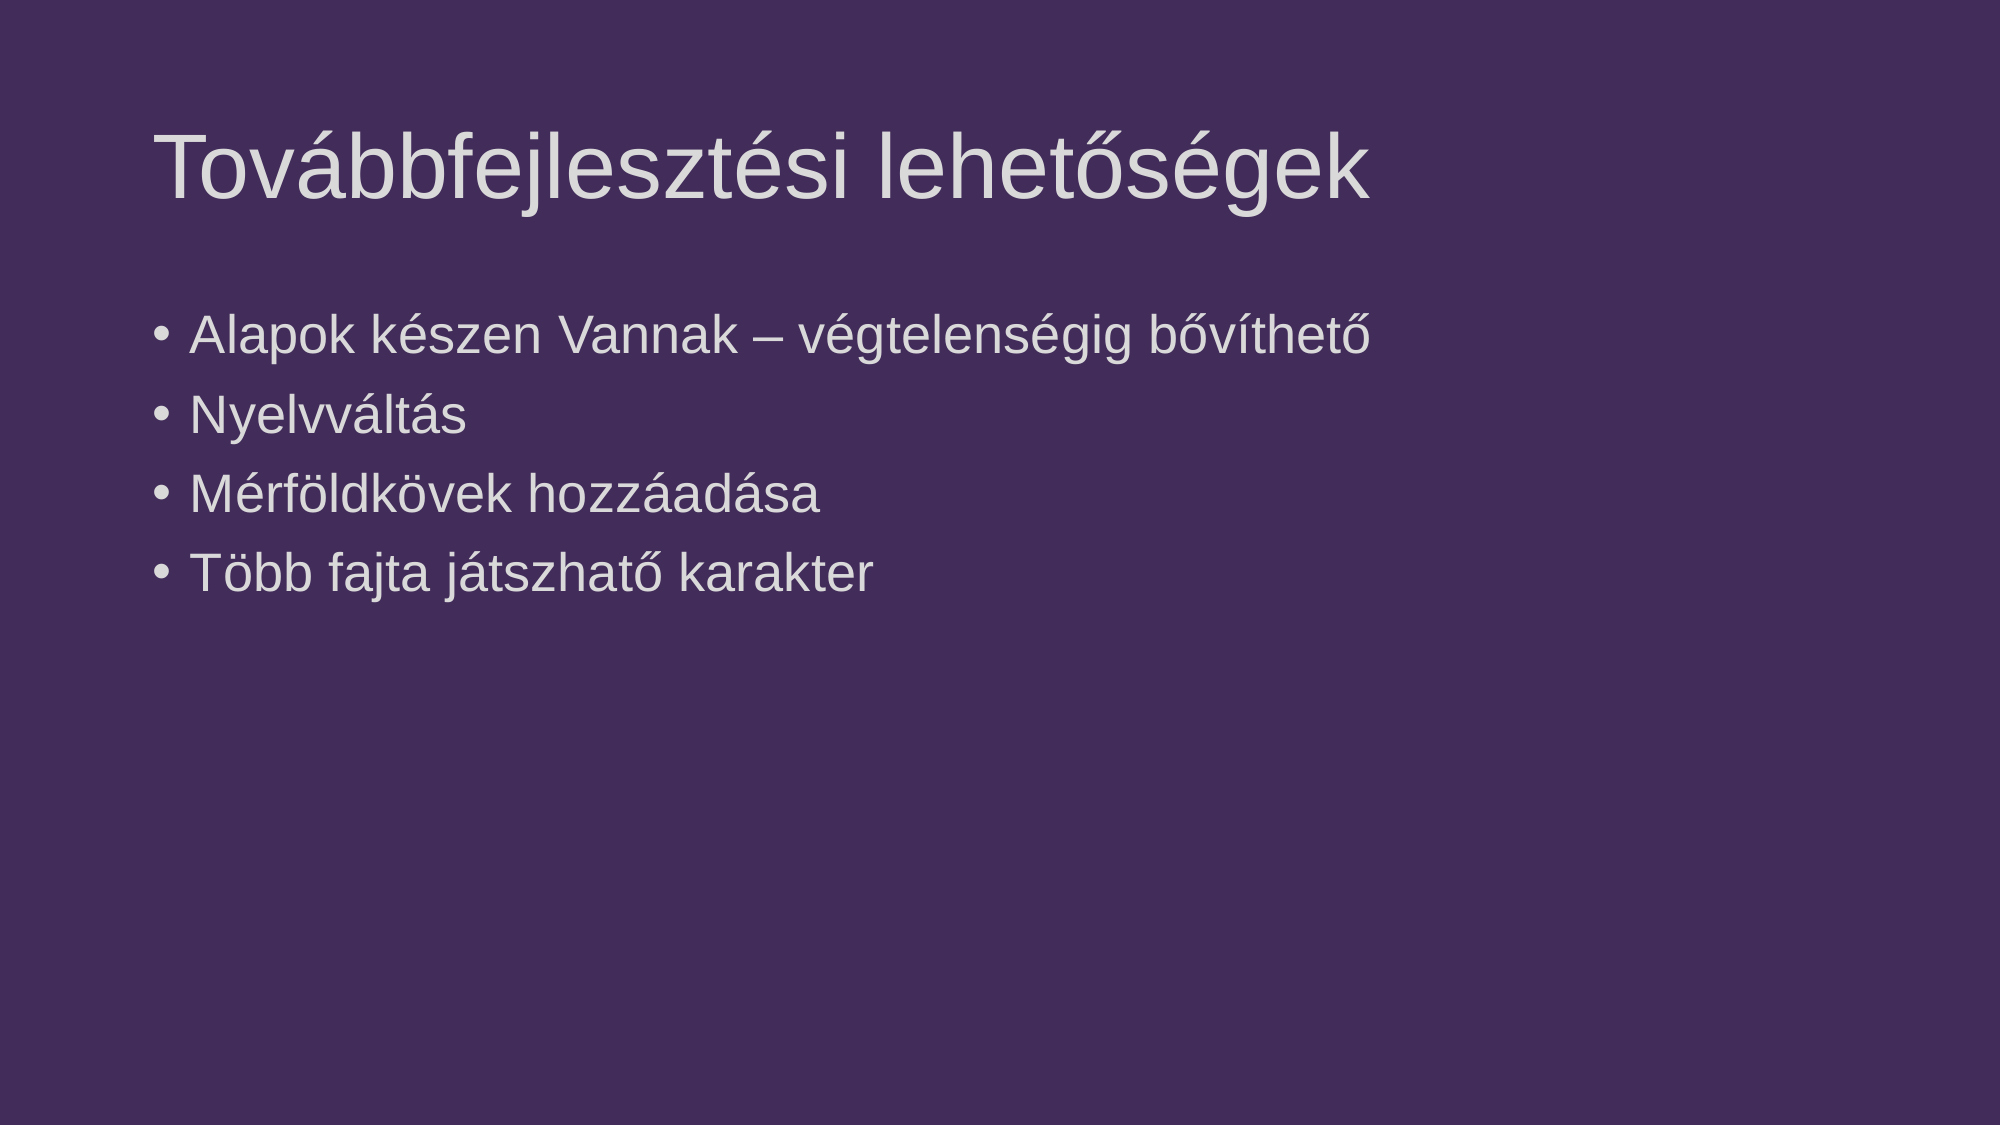

# Továbbfejlesztési lehetőségek
Alapok készen Vannak – végtelenségig bővíthető
Nyelvváltás
Mérföldkövek hozzáadása
Több fajta játszhatő karakter